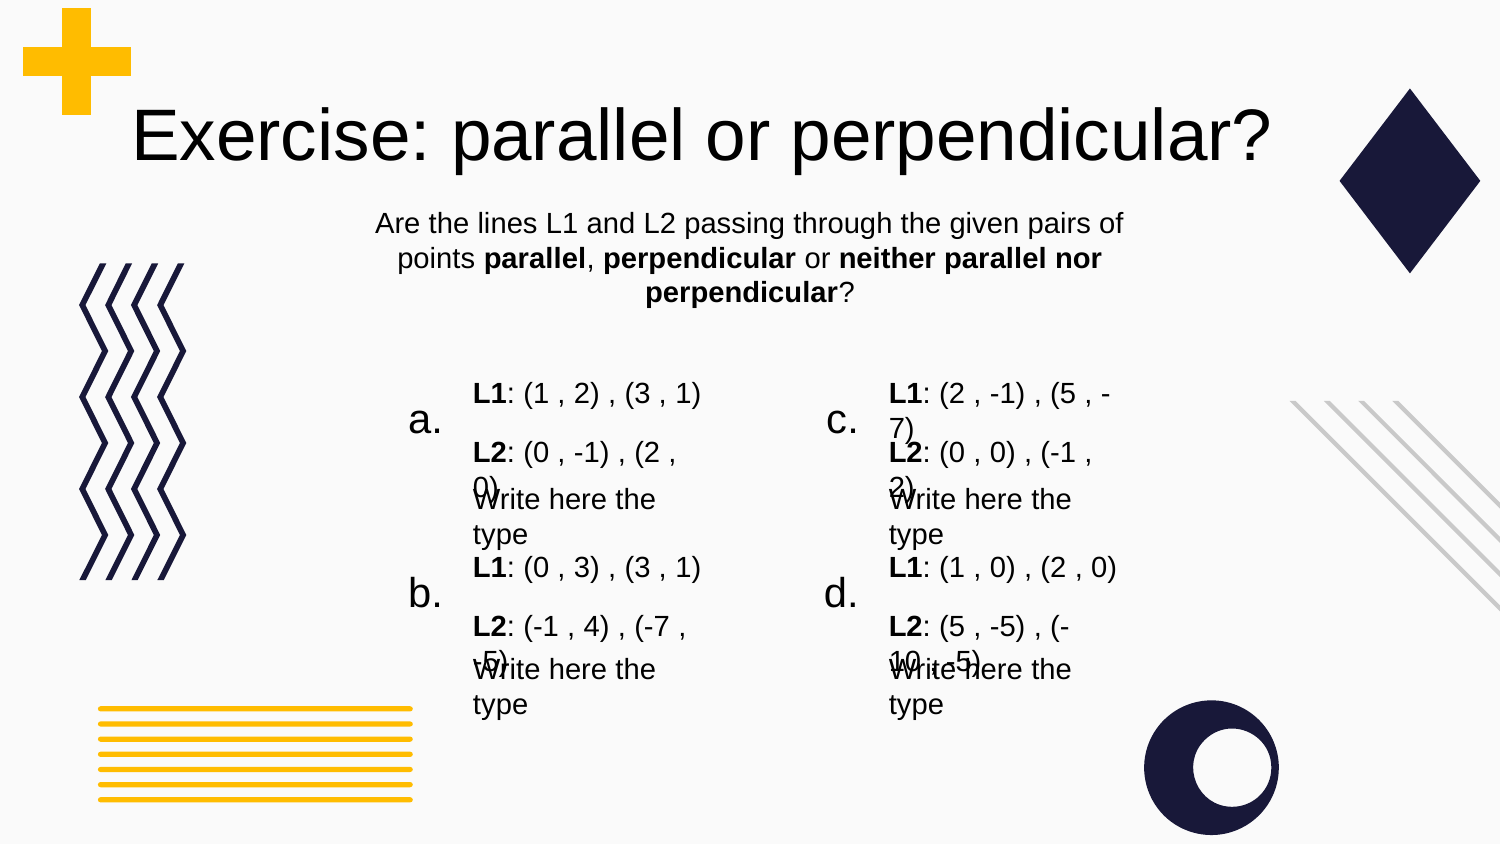

# Exercise: parallel or perpendicular?
Are the lines L1 and L2 passing through the given pairs of points parallel, perpendicular or neither parallel nor perpendicular?
L1: (1 , 2) , (3 , 1)
L1: (2 , -1) , (5 , -7)
a.
c.
L2: (0 , -1) , (2 , 0)
L2: (0 , 0) , (-1 , 2)
Write here the type
Write here the type
L1: (0 , 3) , (3 , 1)
L1: (1 , 0) , (2 , 0)
b.
d.
L2: (-1 , 4) , (-7 , -5)
L2: (5 , -5) , (-10 , -5)
Write here the type
Write here the type